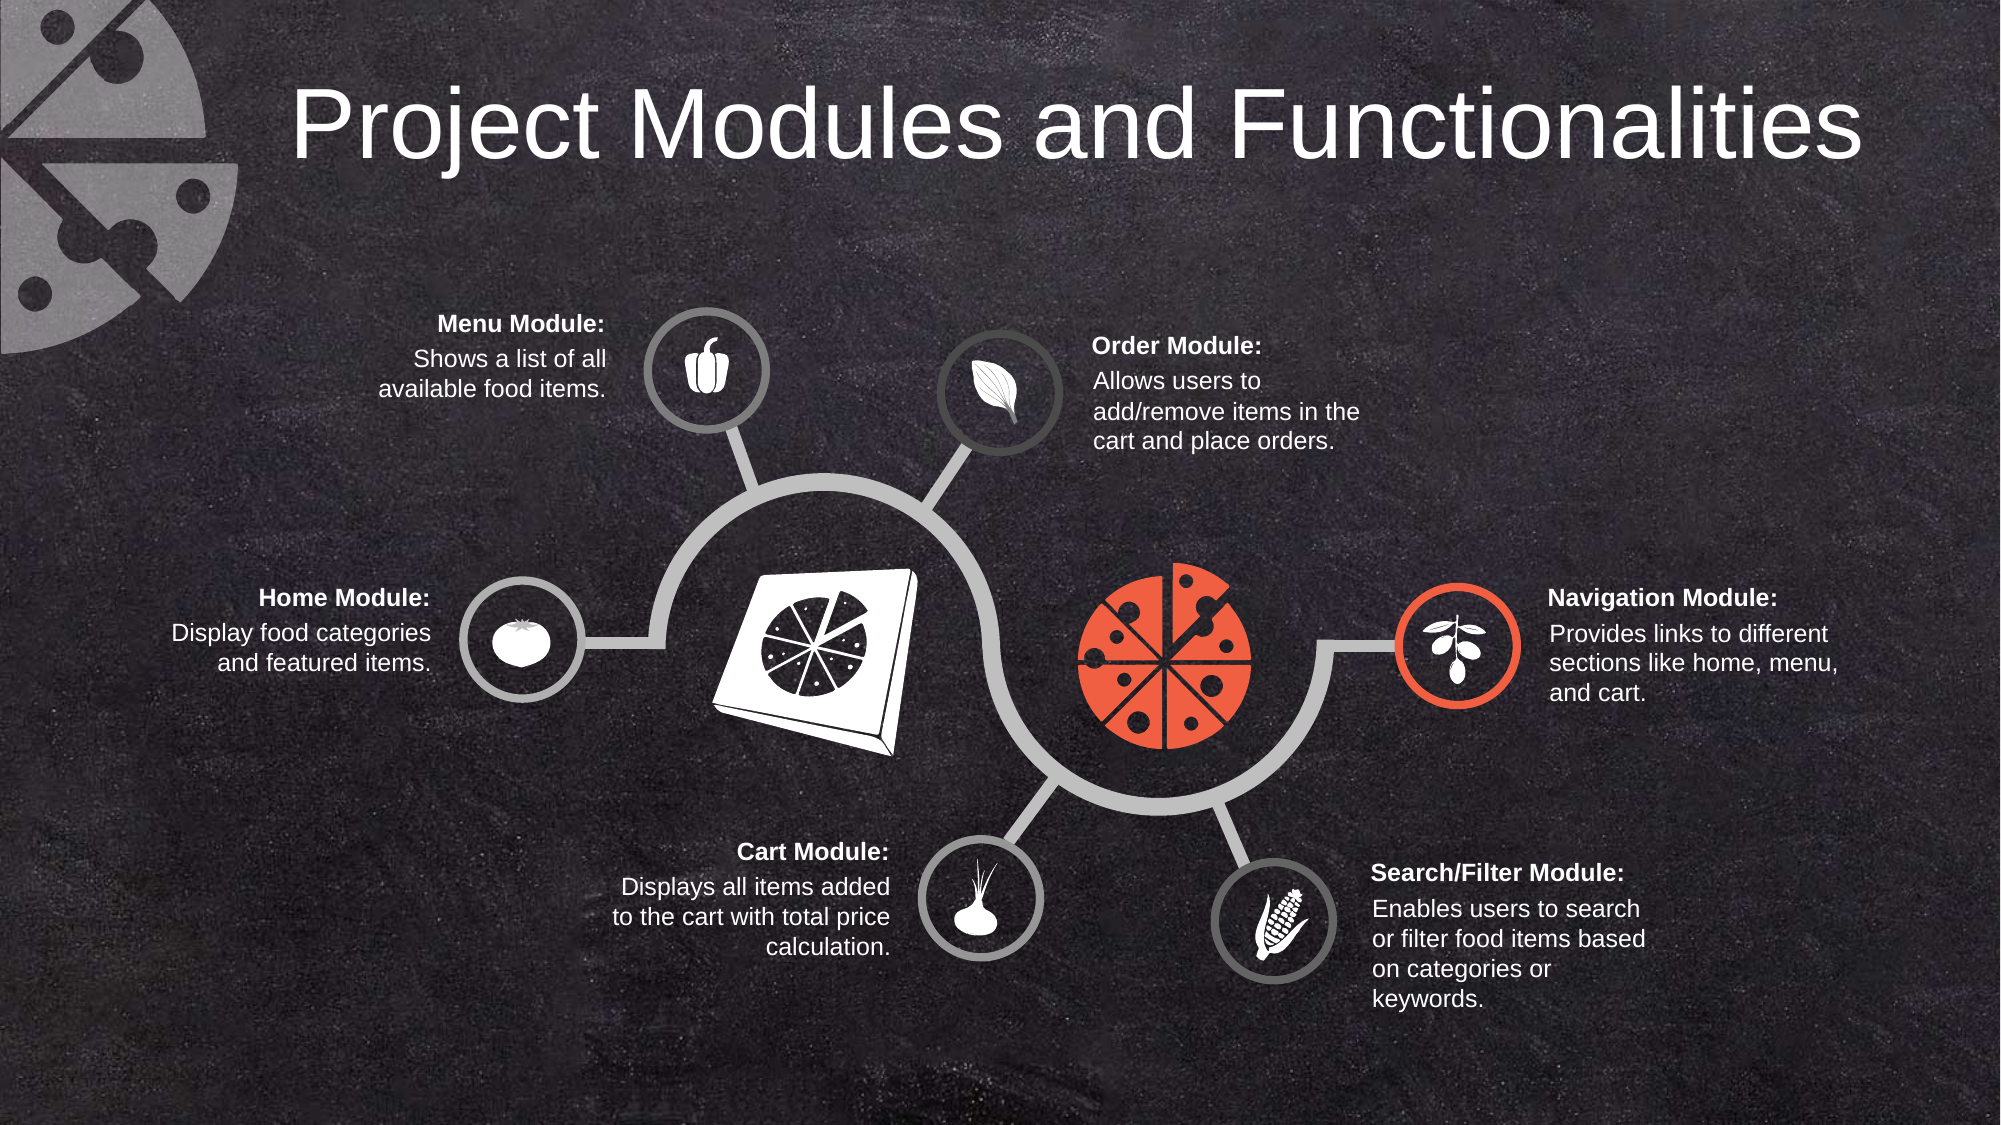

Project Modules and Functionalities
Menu Module:
Shows a list of all available food items.

Order Module:
Allows users to add/remove items in the cart and place orders.

Home Module:
Display food categories and featured items.
Navigation Module:
Provides links to different sections like home, menu, and cart.

Cart Module:
Displays all items added to the cart with total price calculation.
Search/Filter Module:
Enables users to search or filter food items based on categories or keywords.